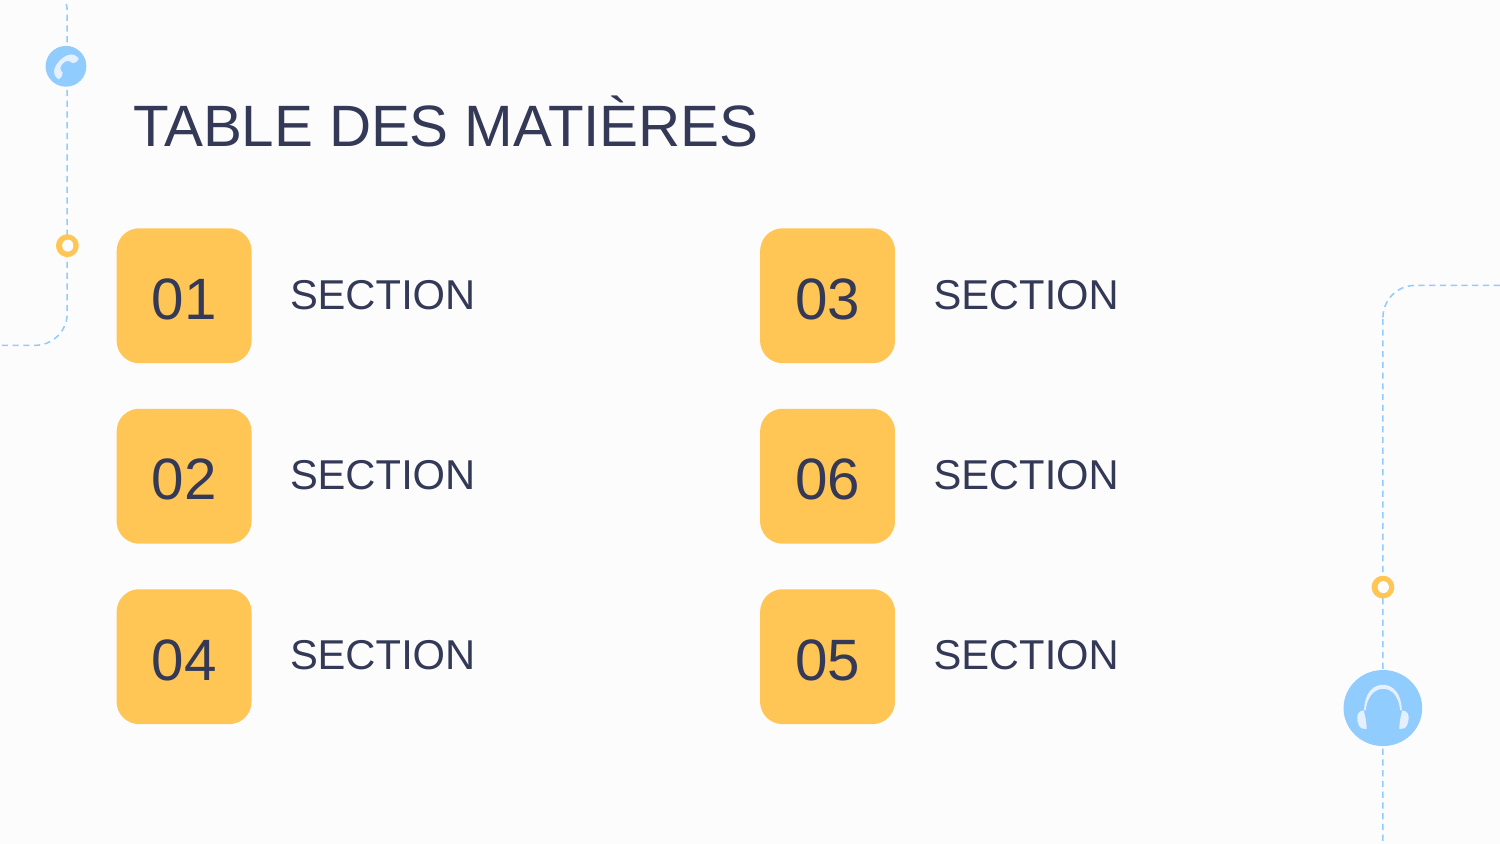

# TABLE DES MATIÈRES

01
SECTION
03
SECTION

02
SECTION
06
SECTION

04
SECTION
05
SECTION